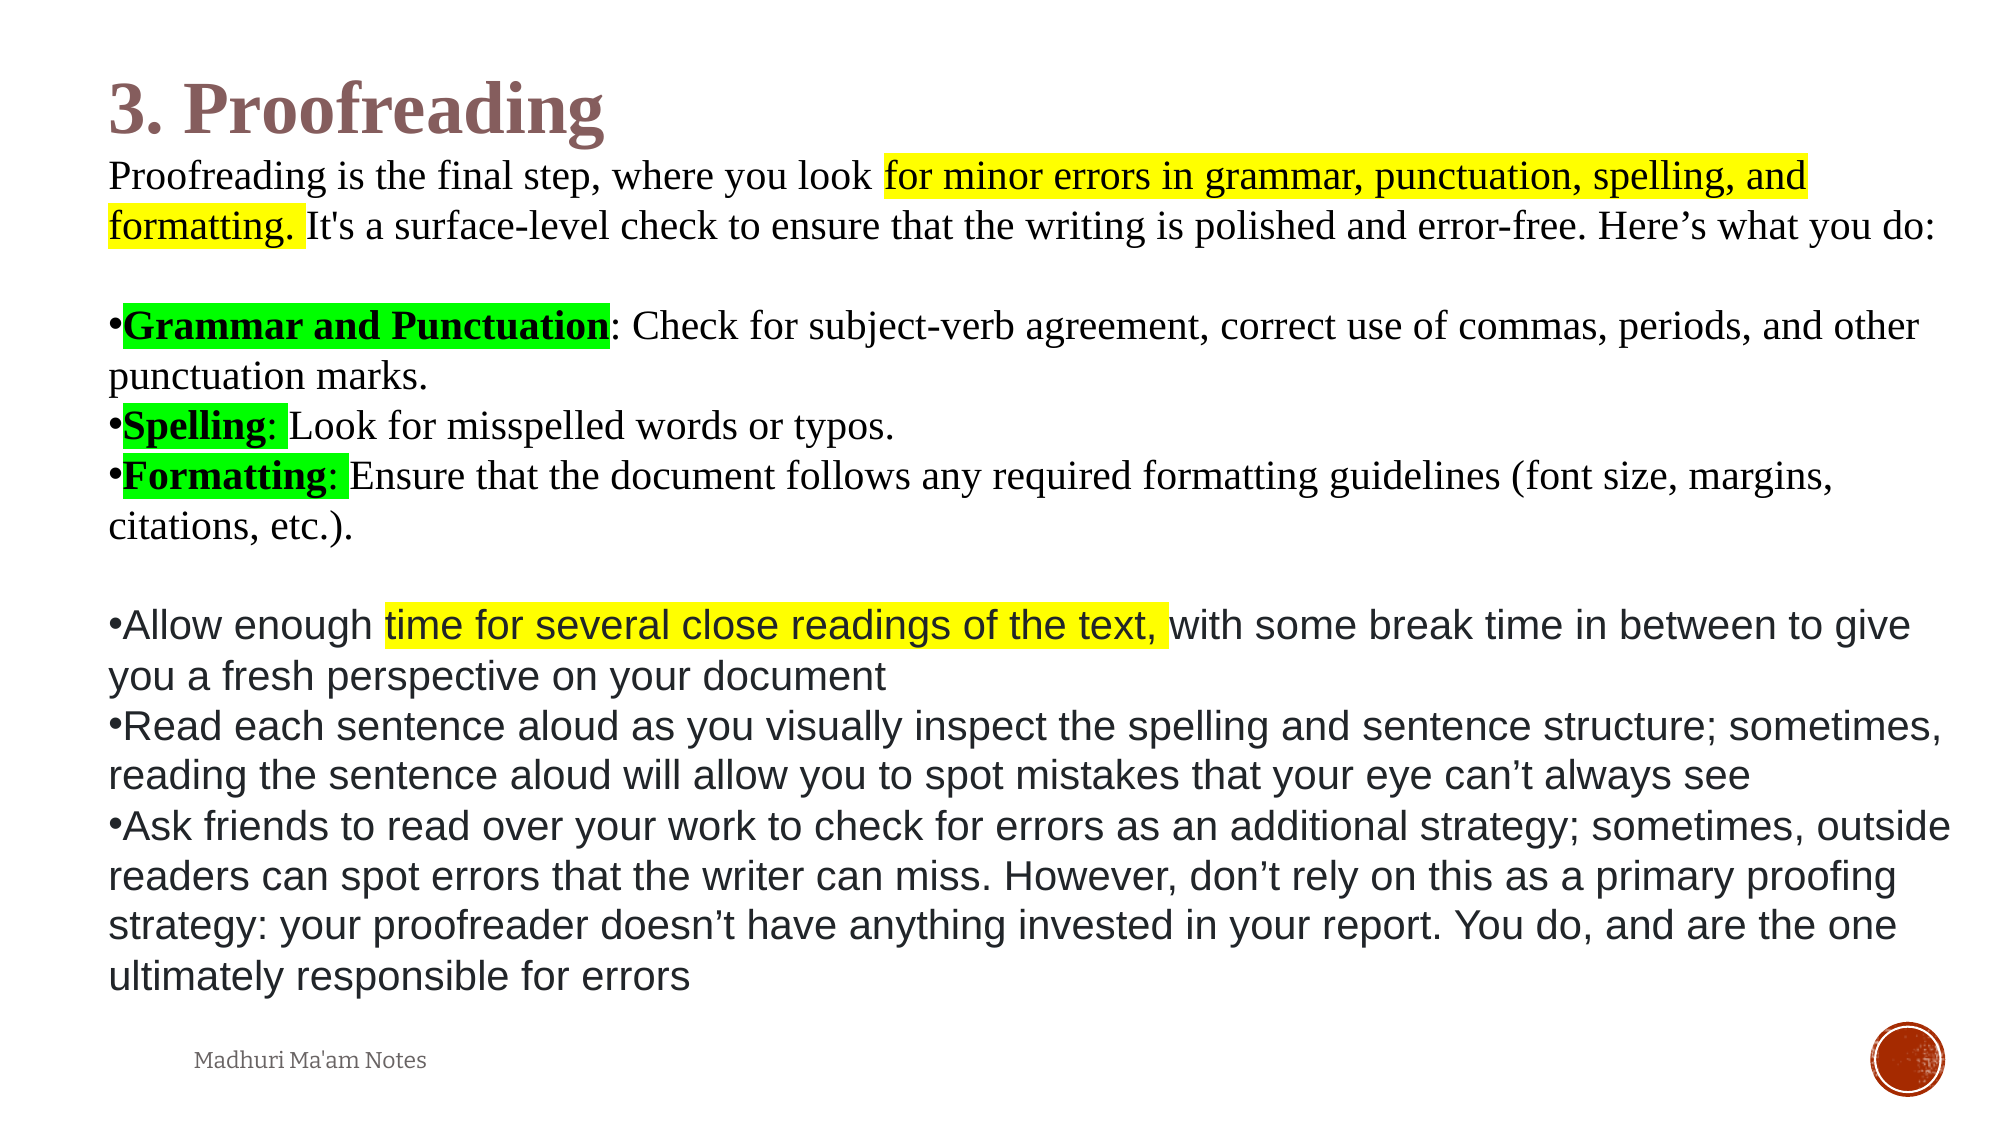

3. Proofreading
Proofreading is the final step, where you look for minor errors in grammar, punctuation, spelling, and formatting. It's a surface-level check to ensure that the writing is polished and error-free. Here’s what you do:

Grammar and Punctuation: Check for subject-verb agreement, correct use of commas, periods, and other punctuation marks.
Spelling: Look for misspelled words or typos.
Formatting: Ensure that the document follows any required formatting guidelines (font size, margins, citations, etc.).

Allow enough time for several close readings of the text, with some break time in between to give you a fresh perspective on your document
Read each sentence aloud as you visually inspect the spelling and sentence structure; sometimes, reading the sentence aloud will allow you to spot mistakes that your eye can’t always see
Ask friends to read over your work to check for errors as an additional strategy; sometimes, outside readers can spot errors that the writer can miss. However, don’t rely on this as a primary proofing strategy: your proofreader doesn’t have anything invested in your report. You do, and are the one ultimately responsible for errors

Madhuri Ma'am Notes